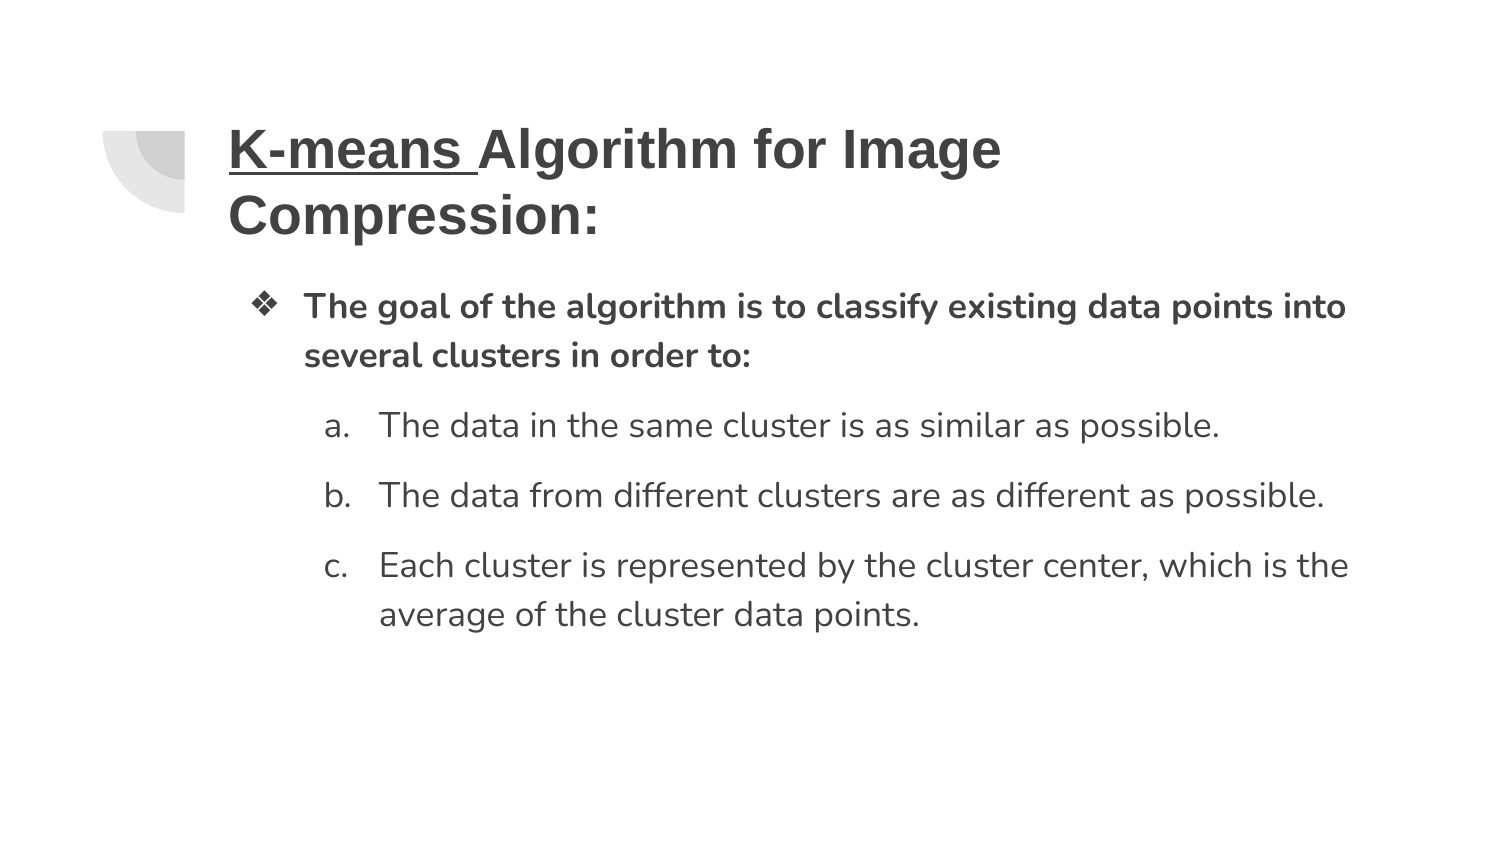

# K-means Algorithm for Image Compression:

The goal of the algorithm is to classify existing data points into several clusters in order to:
The data in the same cluster is as similar as possible.
The data from different clusters are as different as possible.
Each cluster is represented by the cluster center, which is the average of the cluster data points.